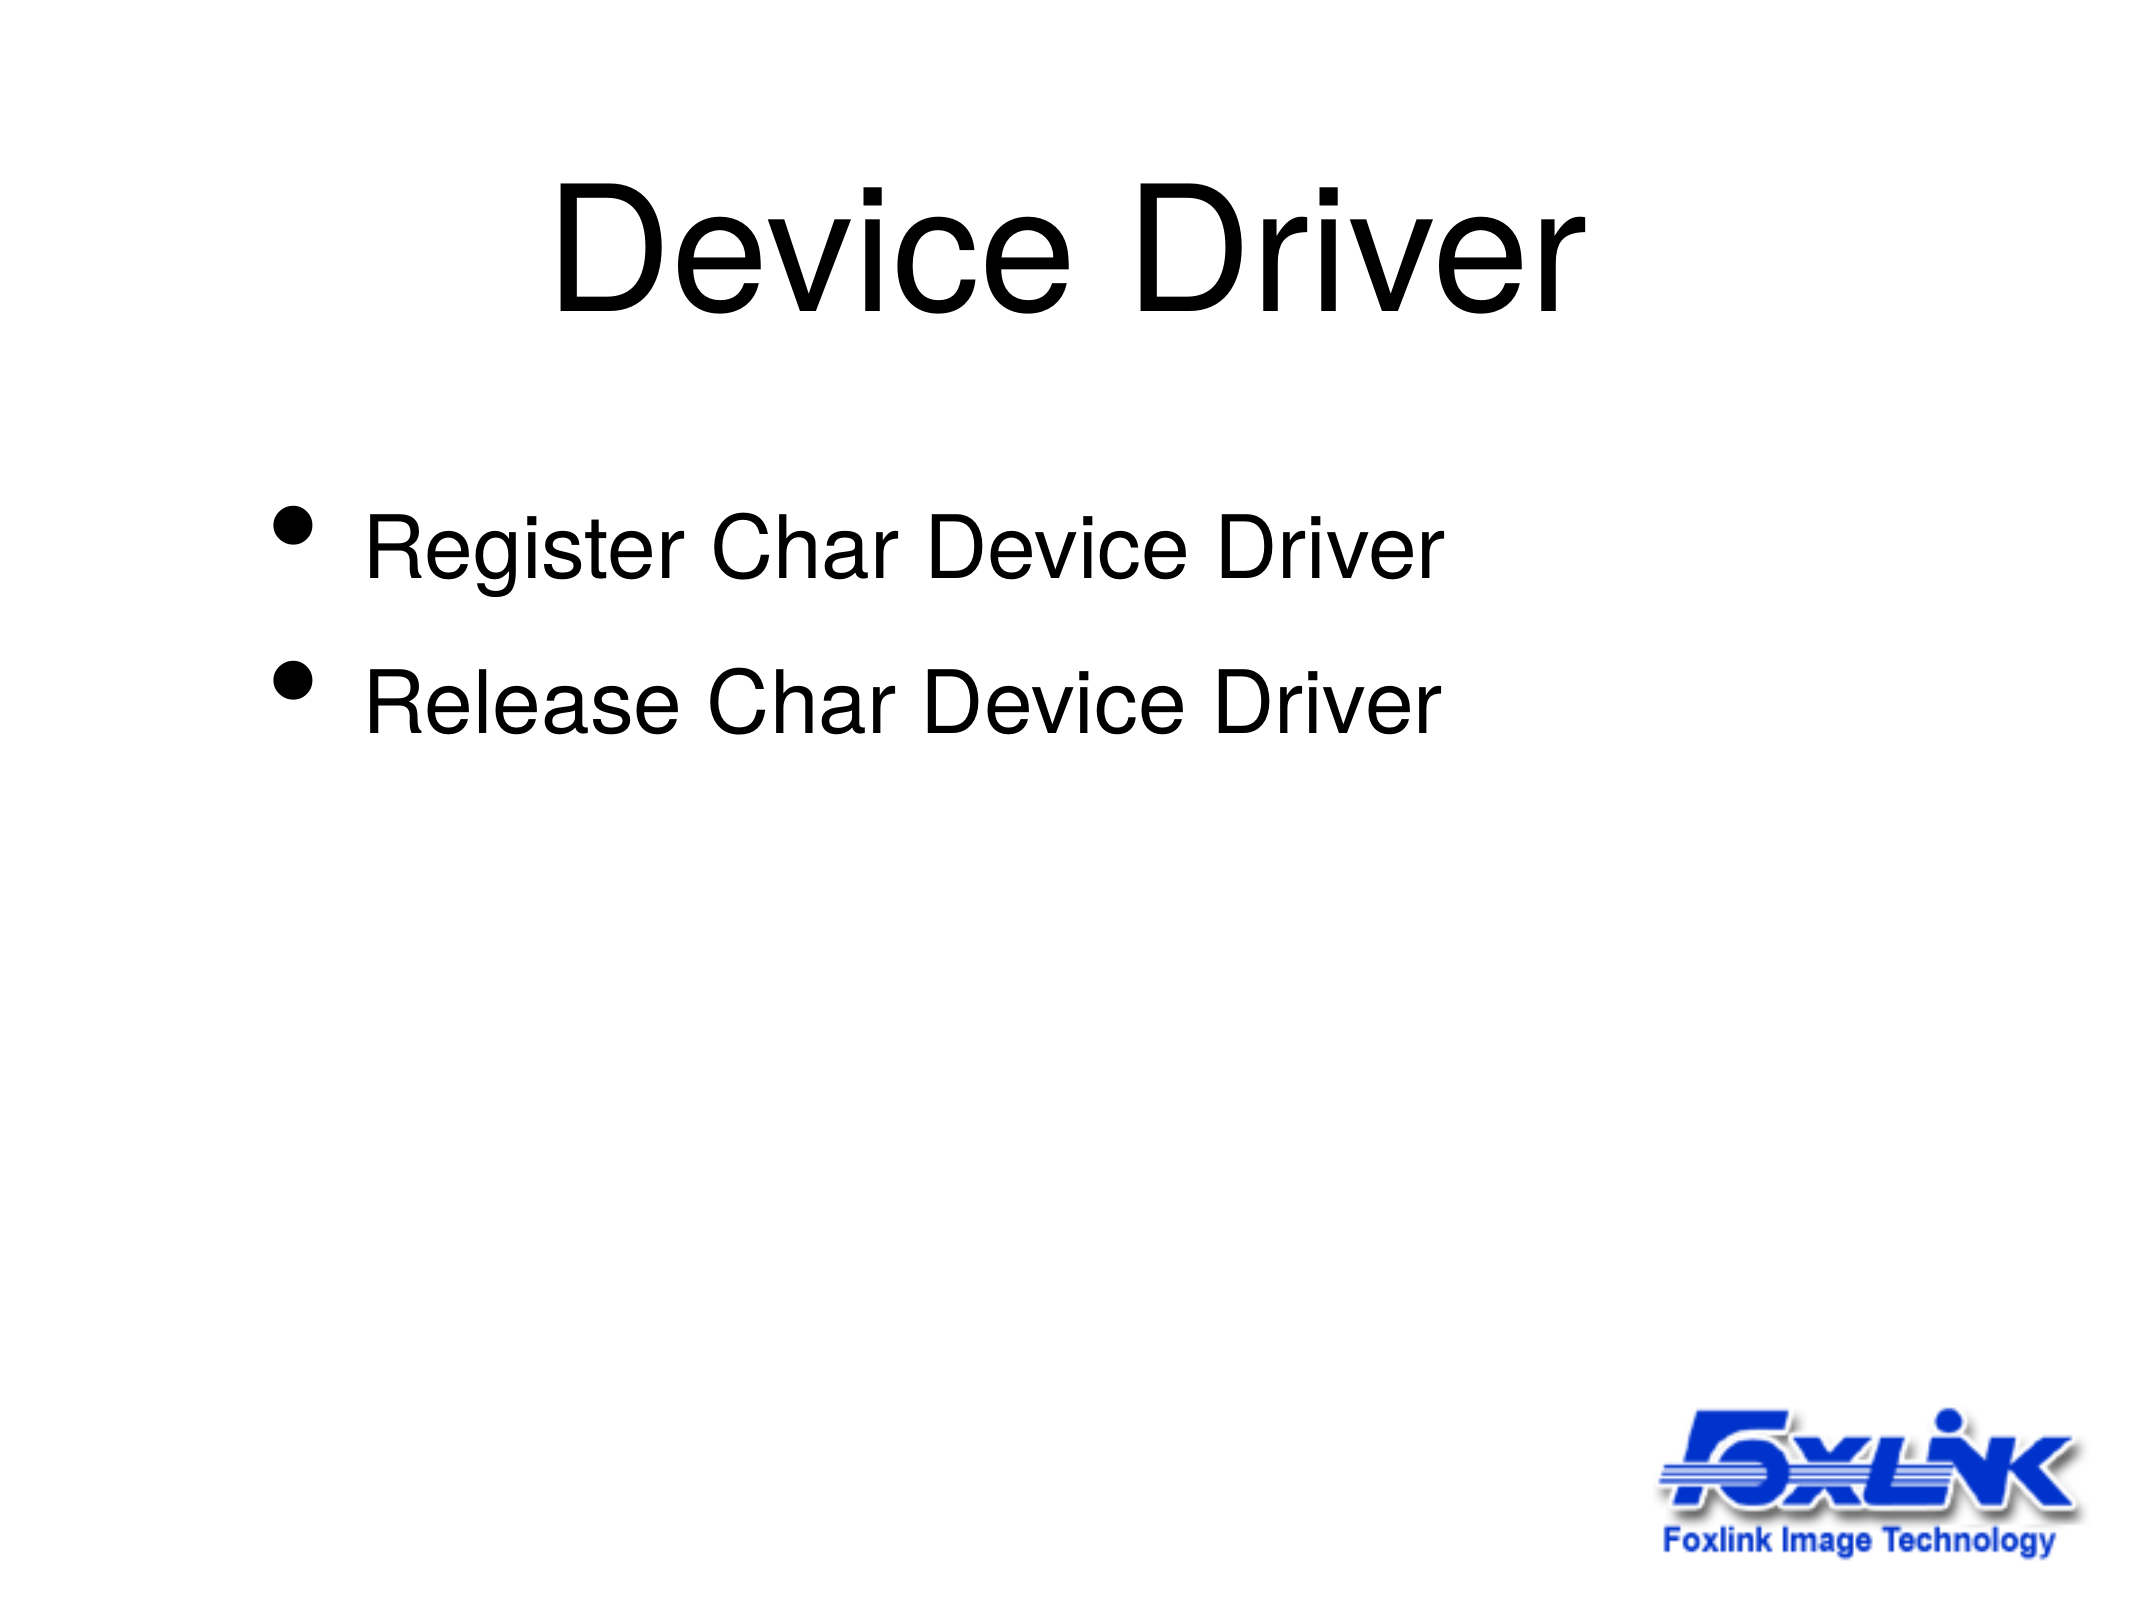

# Device Driver
Register Char Device Driver
Release Char Device Driver